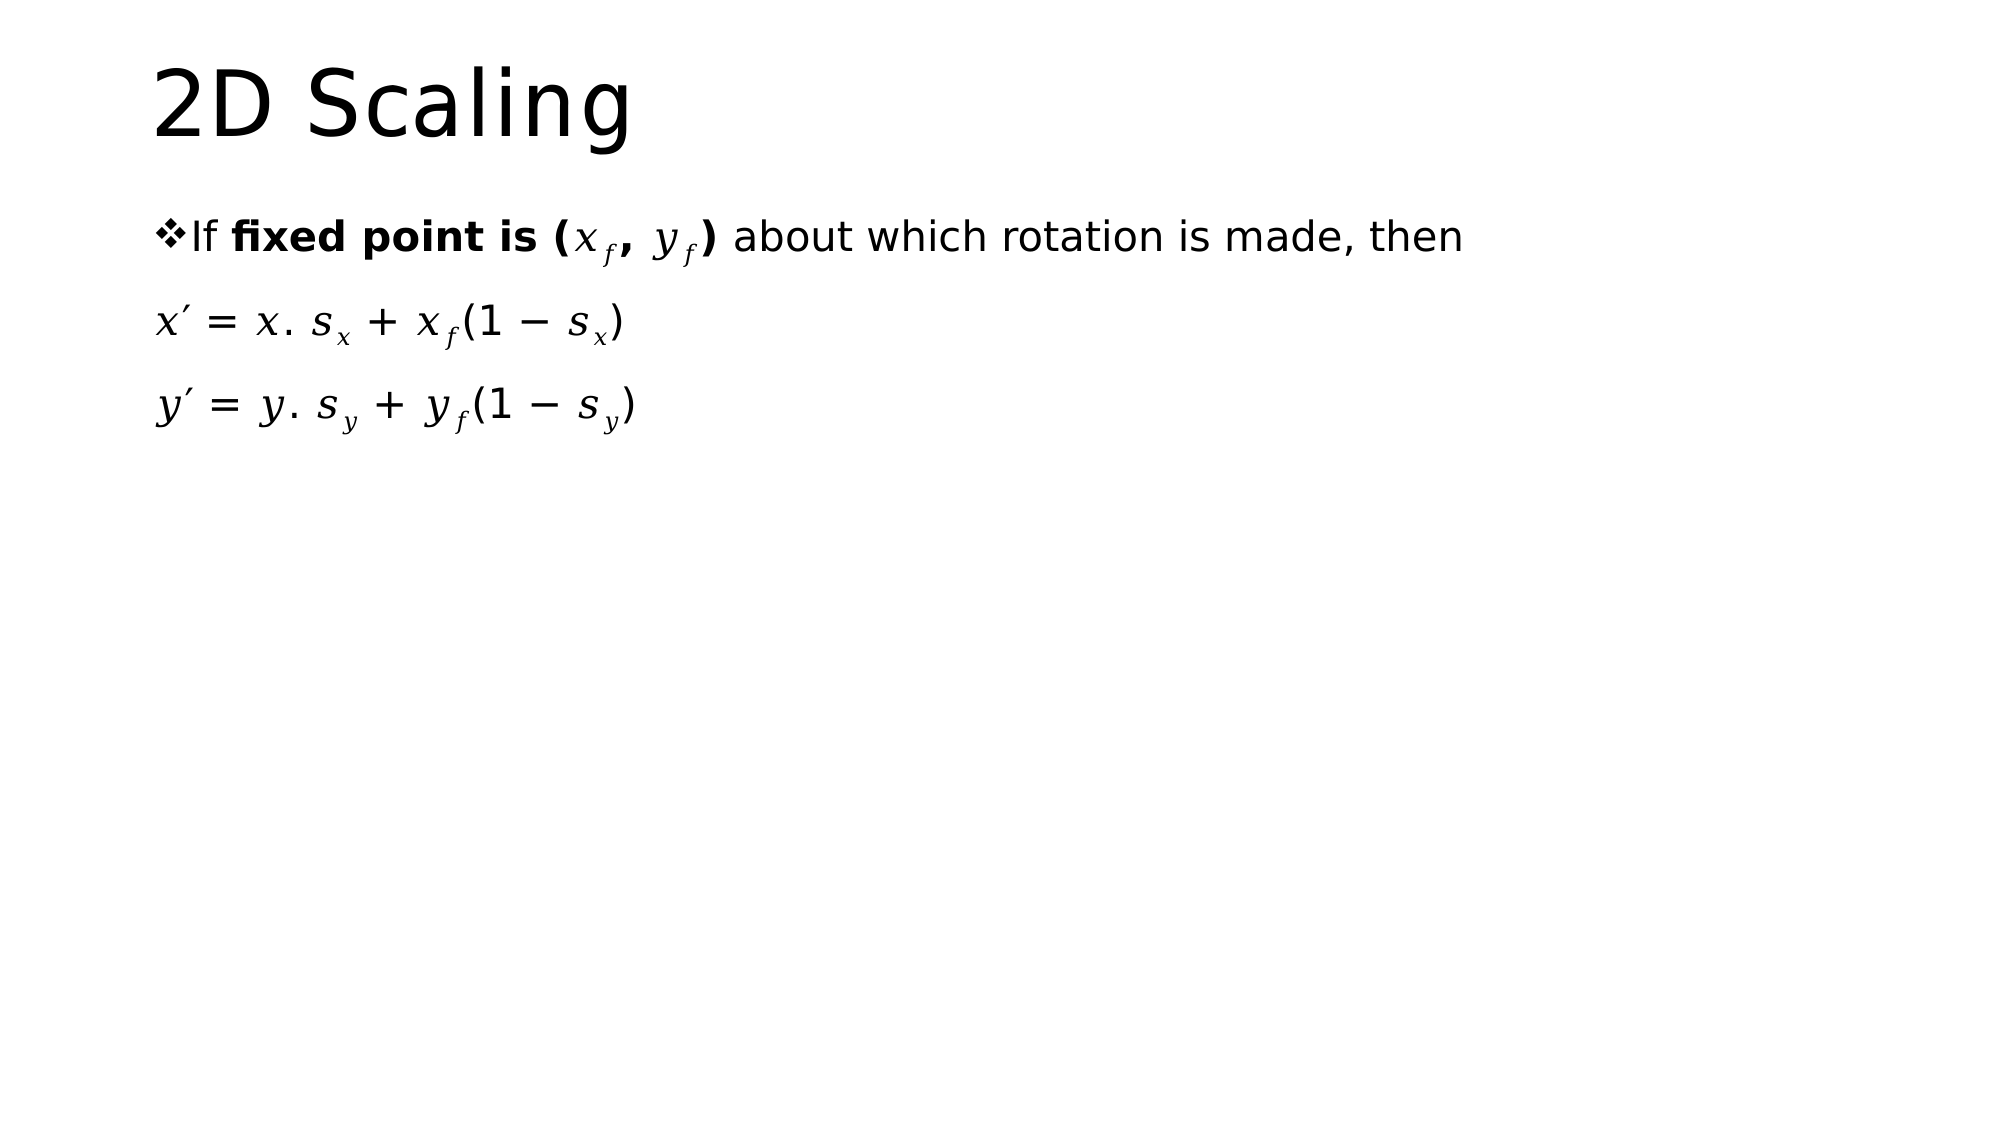

# 2D Scaling
If fixed point is (𝑥𝑓, 𝑦𝑓) about which rotation is made, then
𝑥′ = 𝑥. 𝑠𝑥 + 𝑥𝑓(1 − 𝑠𝑥)
𝑦′ = 𝑦. 𝑠𝑦 + 𝑦𝑓(1 − 𝑠𝑦)